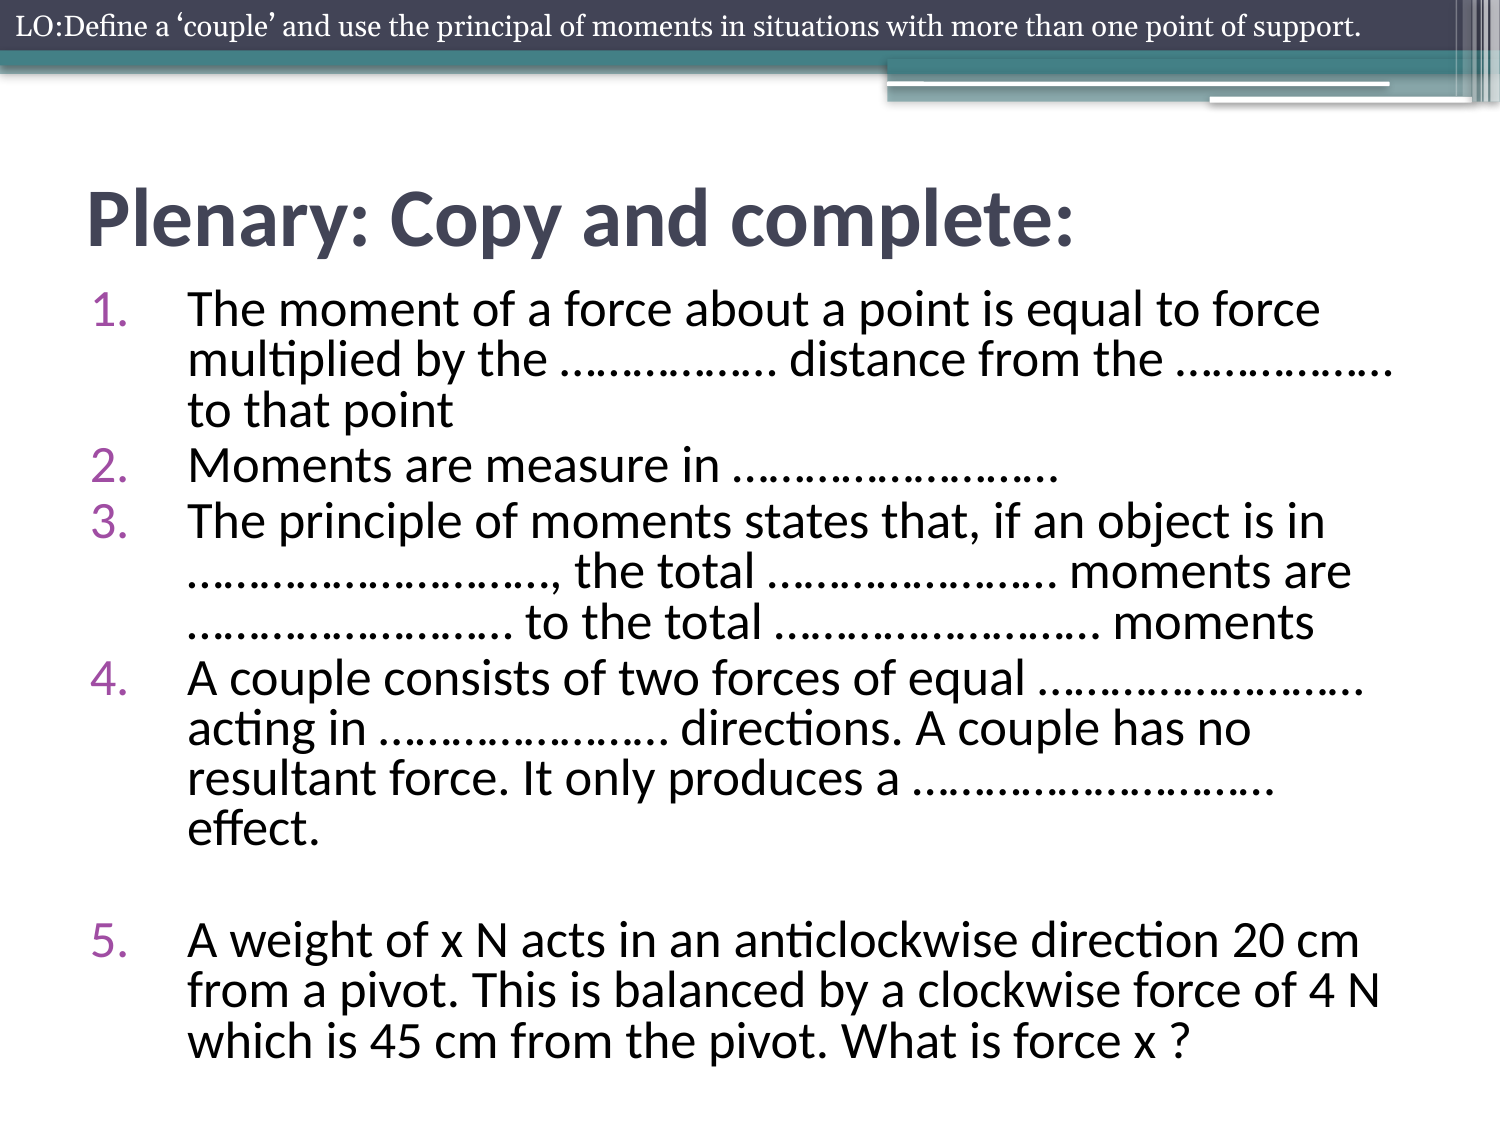

LO:Define a ‘couple’ and use the principal of moments in situations with more than one point of support.
# Plenary: Copy and complete:
The moment of a force about a point is equal to force multiplied by the ……………… distance from the ……………… to that point
Moments are measure in ………………………
The principle of moments states that, if an object is in …………………………, the total …………………… moments are ……………………… to the total ……………………… moments
A couple consists of two forces of equal ……………………… acting in …………………… directions. A couple has no resultant force. It only produces a ………………………… effect.

A weight of x N acts in an anticlockwise direction 20 cm from a pivot. This is balanced by a clockwise force of 4 N which is 45 cm from the pivot. What is force x ?